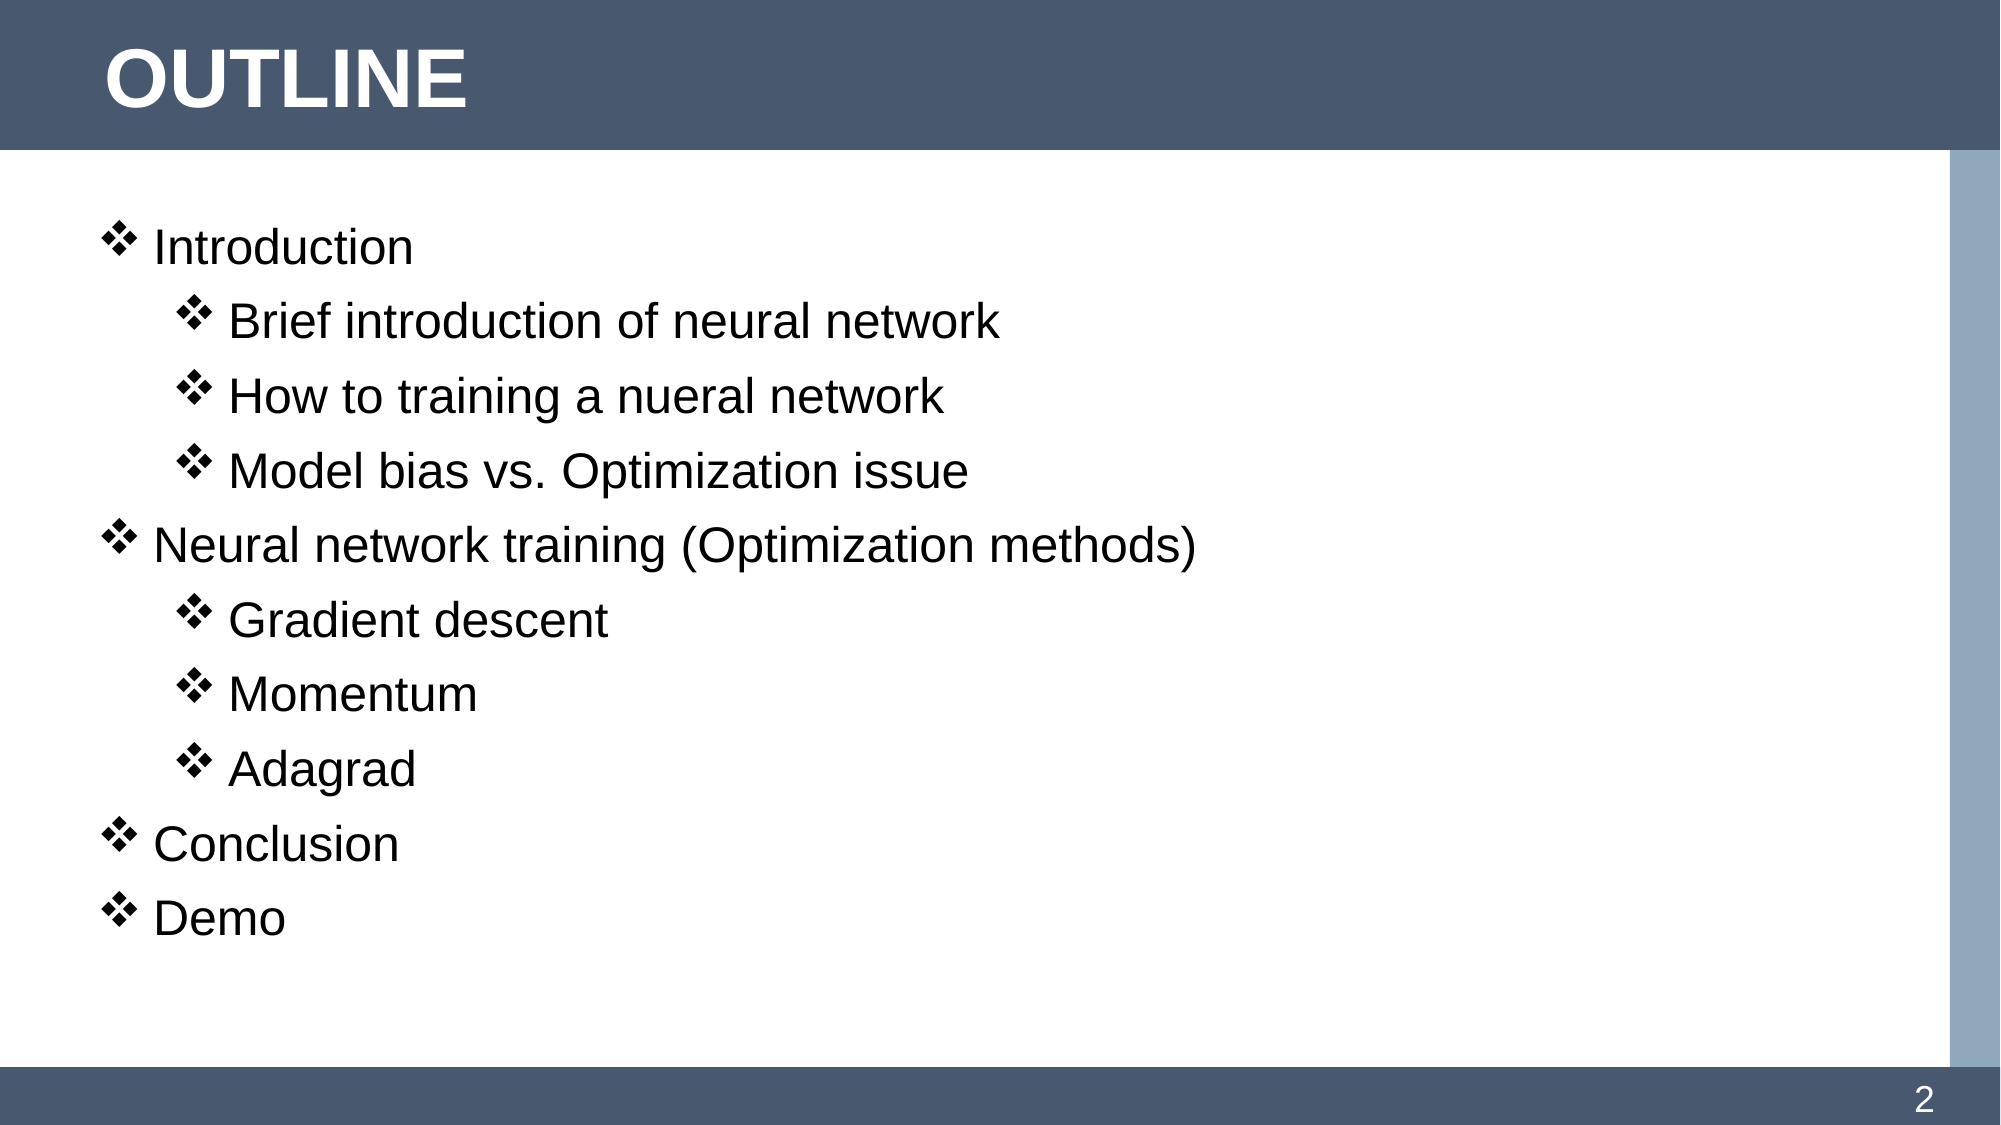

# OUTLINE
Introduction
Brief introduction of neural network
How to training a nueral network
Model bias vs. Optimization issue
Neural network training (Optimization methods)
Gradient descent
Momentum
Adagrad
Conclusion
Demo
2